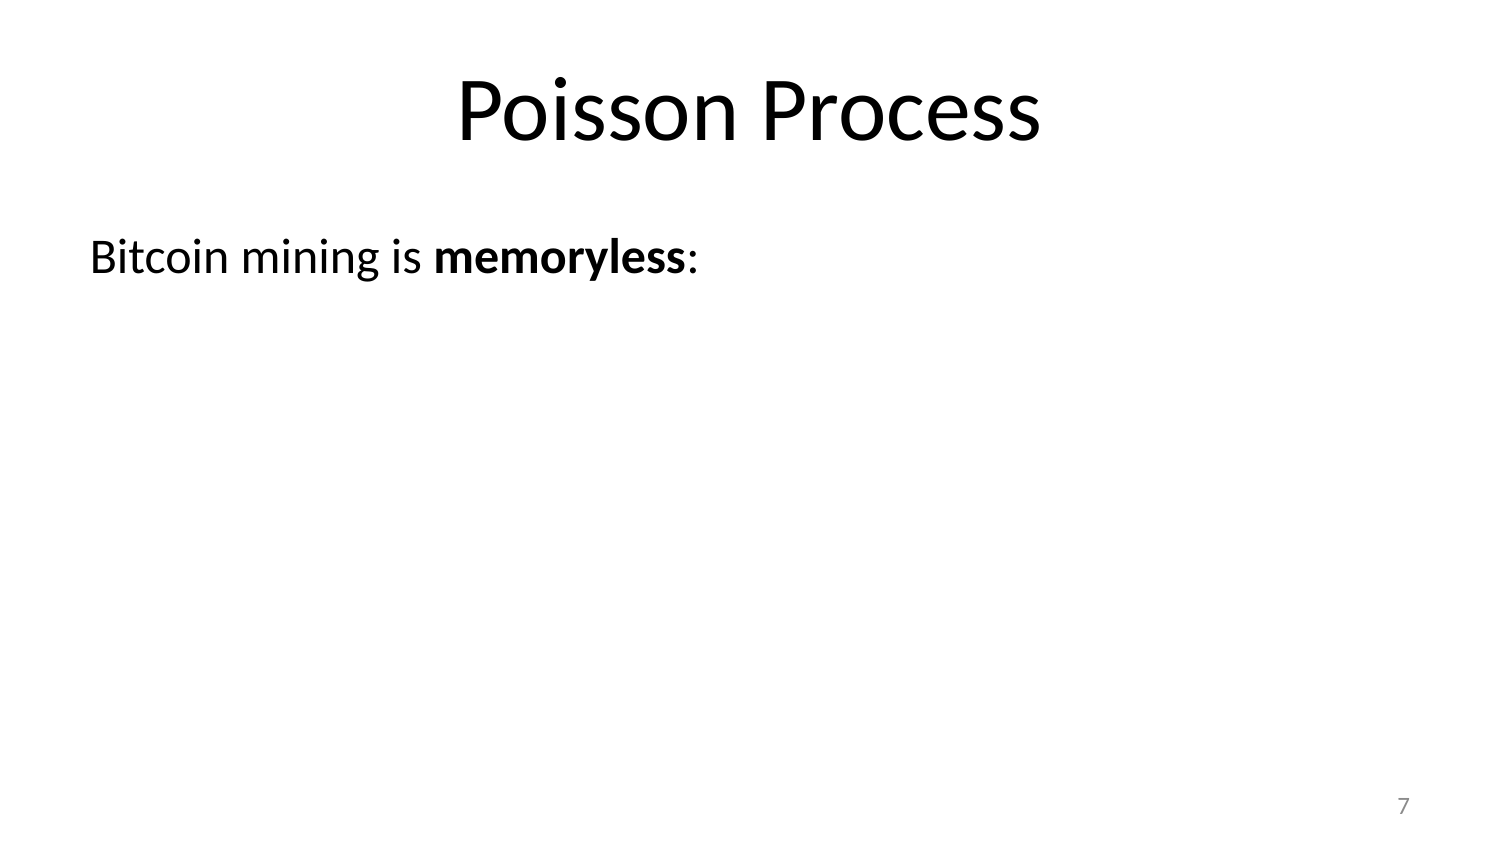

# Poisson Process
Bitcoin mining is memoryless:
7